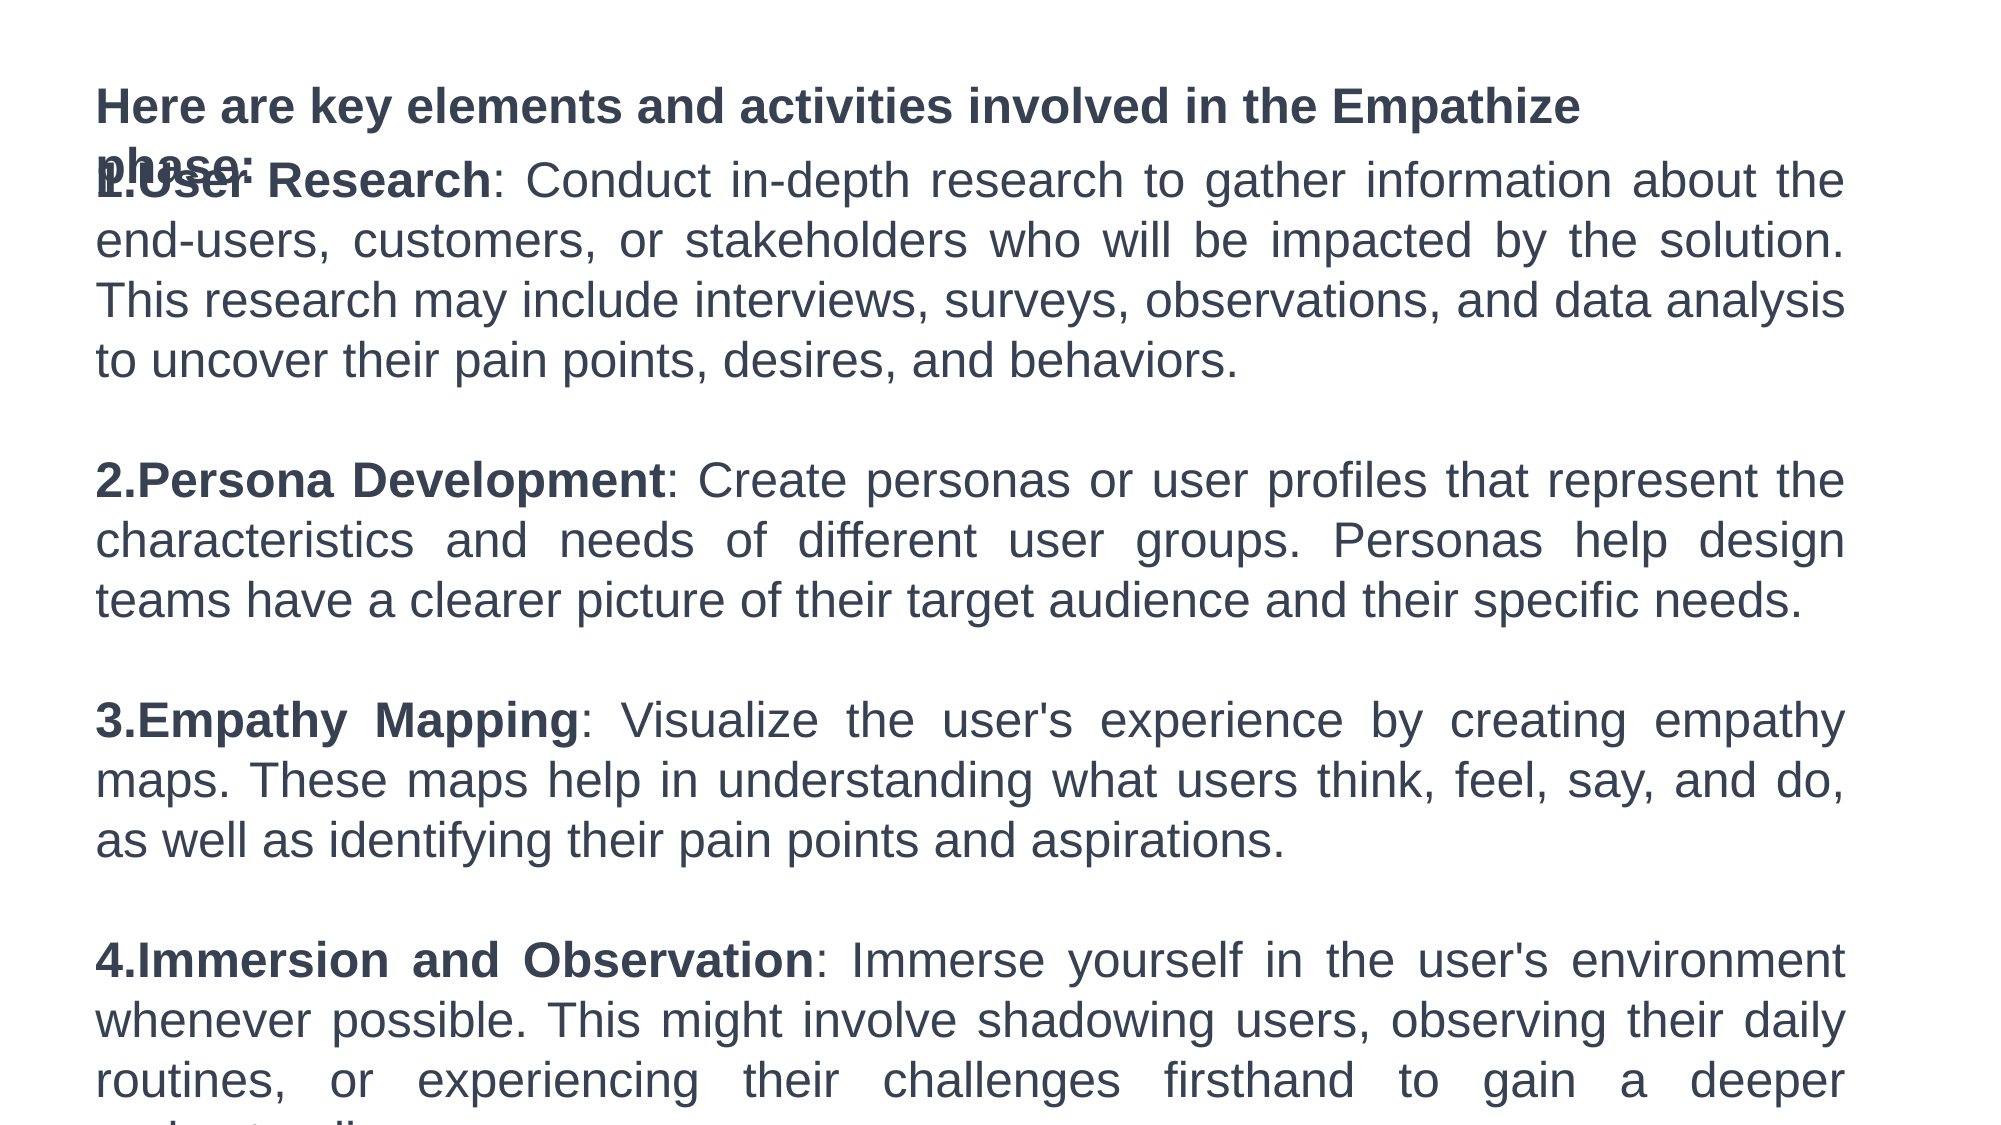

Here are key elements and activities involved in the Empathize phase:
User Research: Conduct in-depth research to gather information about the end-users, customers, or stakeholders who will be impacted by the solution. This research may include interviews, surveys, observations, and data analysis to uncover their pain points, desires, and behaviors.

Persona Development: Create personas or user profiles that represent the characteristics and needs of different user groups. Personas help design teams have a clearer picture of their target audience and their specific needs.

Empathy Mapping: Visualize the user's experience by creating empathy maps. These maps help in understanding what users think, feel, say, and do, as well as identifying their pain points and aspirations.

Immersion and Observation: Immerse yourself in the user's environment whenever possible. This might involve shadowing users, observing their daily routines, or experiencing their challenges firsthand to gain a deeper understanding.